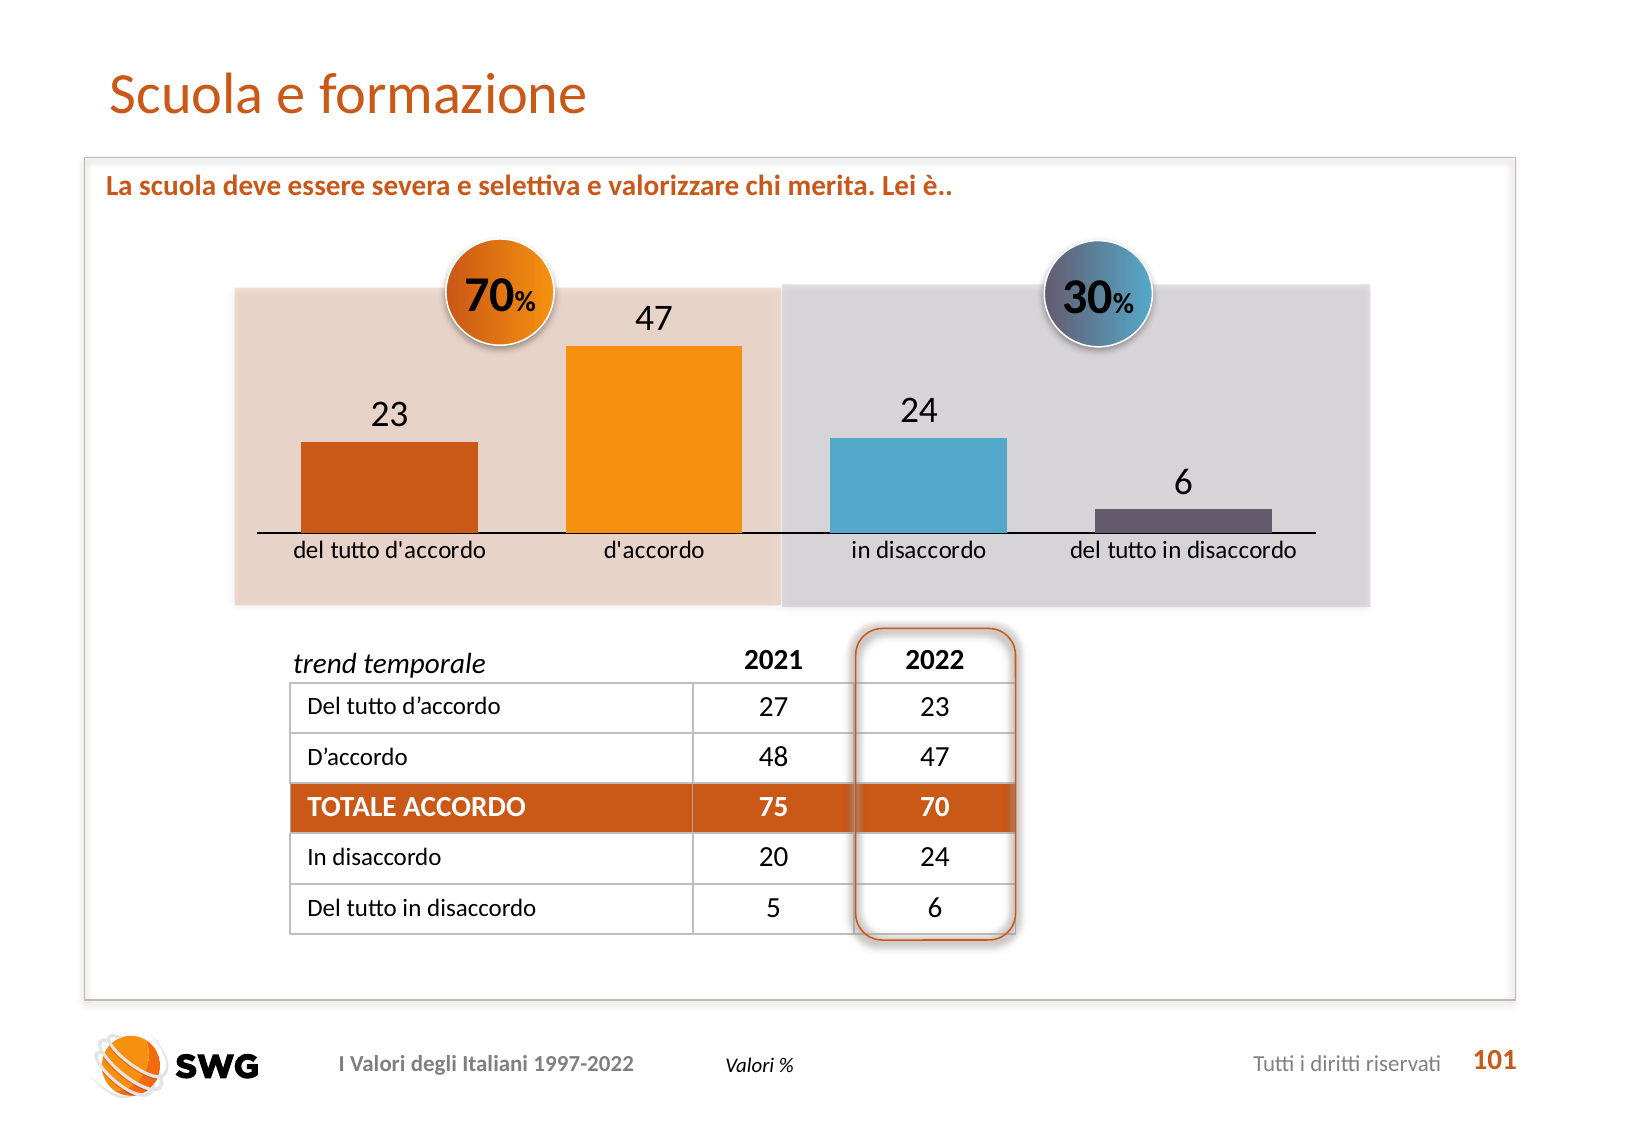

# Scuola e formazione

La scuola deve essere severa e selettiva e valorizzare chi merita. Lei è..

70%
30%

### Chart

| Category | Serie 1 |
|---|---|
| del tutto d'accordo | 23.0 |
| d'accordo | 47.0 |
| in disaccordo | 24.0 |
| del tutto in disaccordo | 6.0 |

trend temporale
|  | 2021 | 2022 |
| --- | --- | --- |
| Del tutto d’accordo | 27 | 23 |
| D’accordo | 48 | 47 |
| TOTALE ACCORDO | 75 | 70 |
| In disaccordo | 20 | 24 |
| Del tutto in disaccordo | 5 | 6 |
101
Valori %